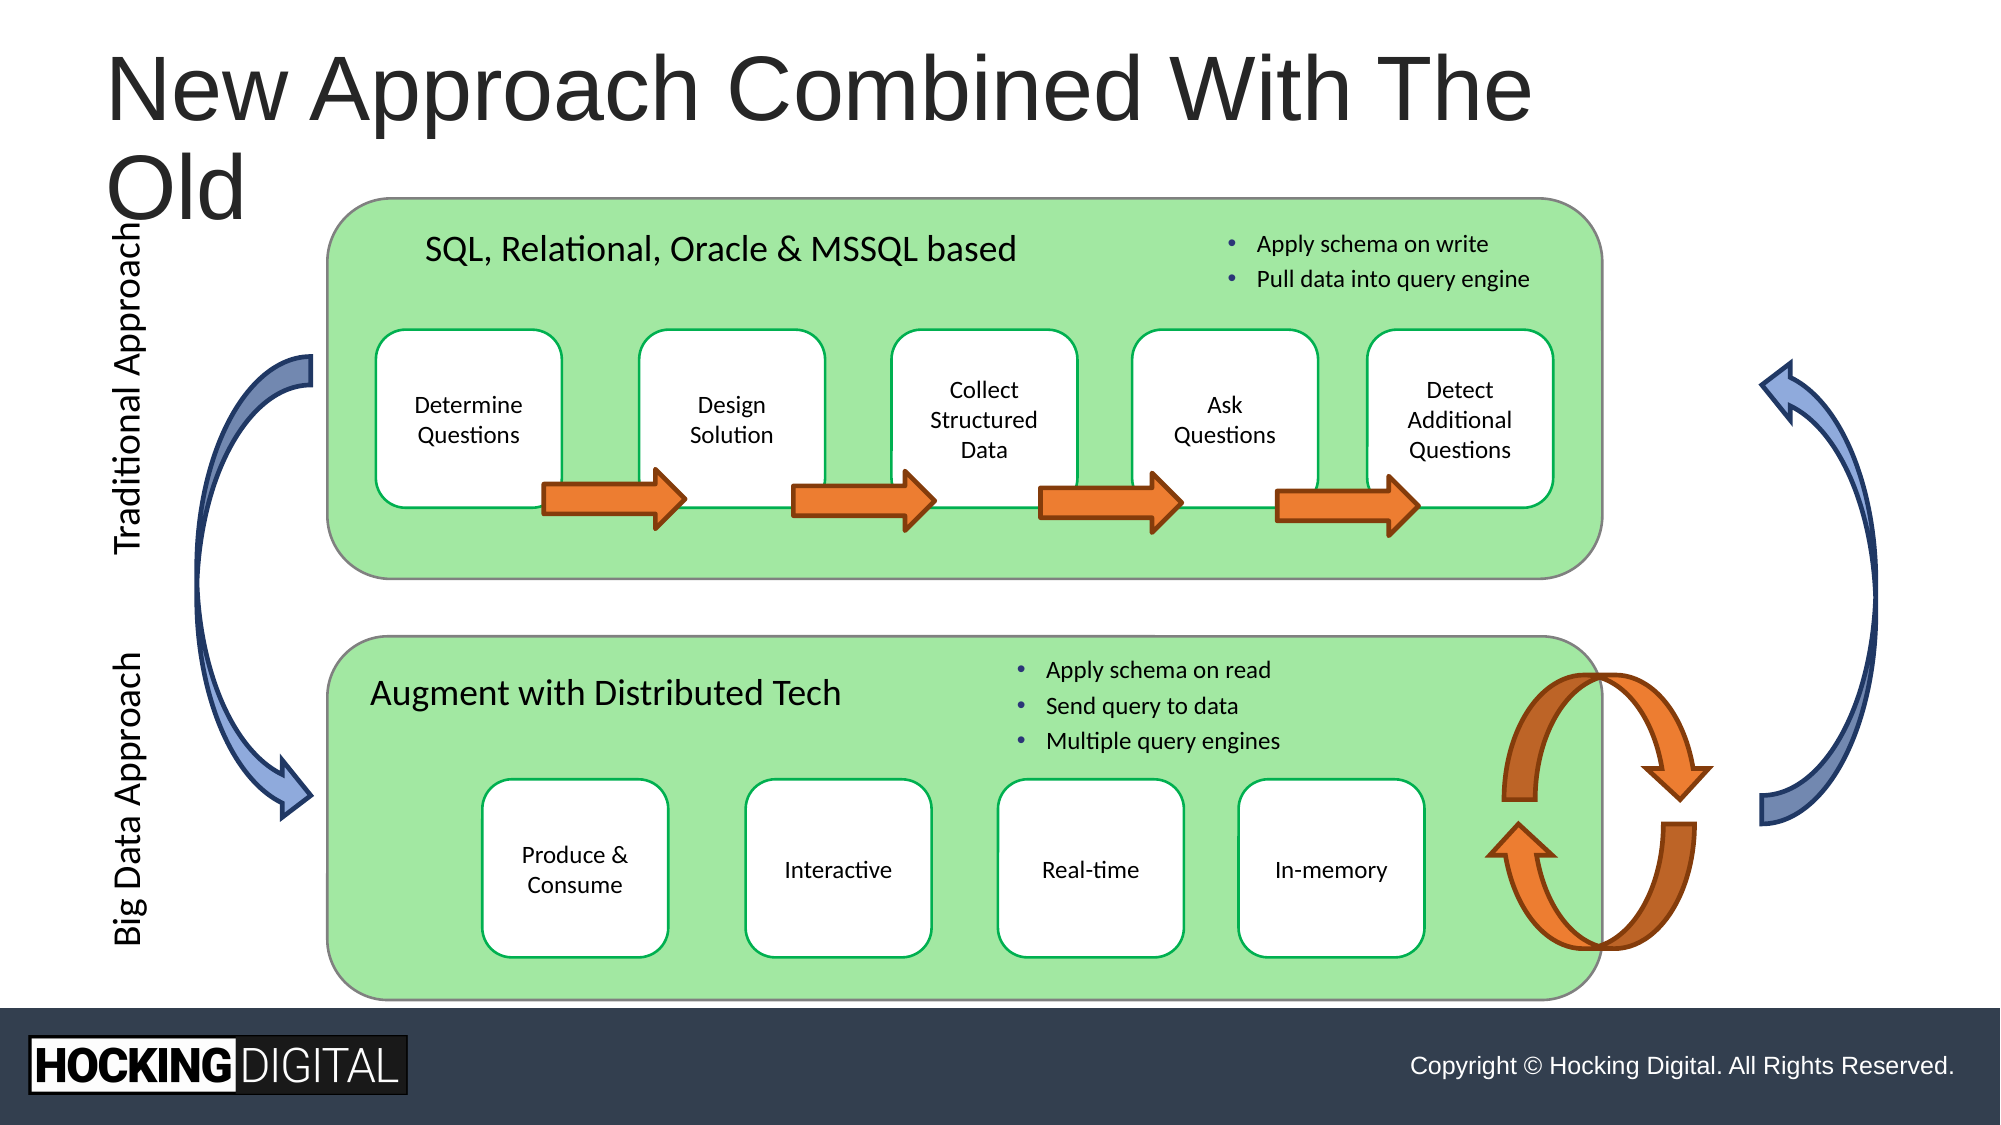

# New Approach Combined With The Old

SQL, Relational, Oracle & MSSQL based
Apply schema on write
Pull data into query engine
Determine
Questions
Design
Solution
Collect
Structured
Data
Ask
Questions
Detect
Additional
Questions
Traditional Approach

Apply schema on read
Send query to data
Multiple query engines
Augment with Distributed Tech

Big Data Approach
Produce & Consume
Interactive
Real-time
In-memory